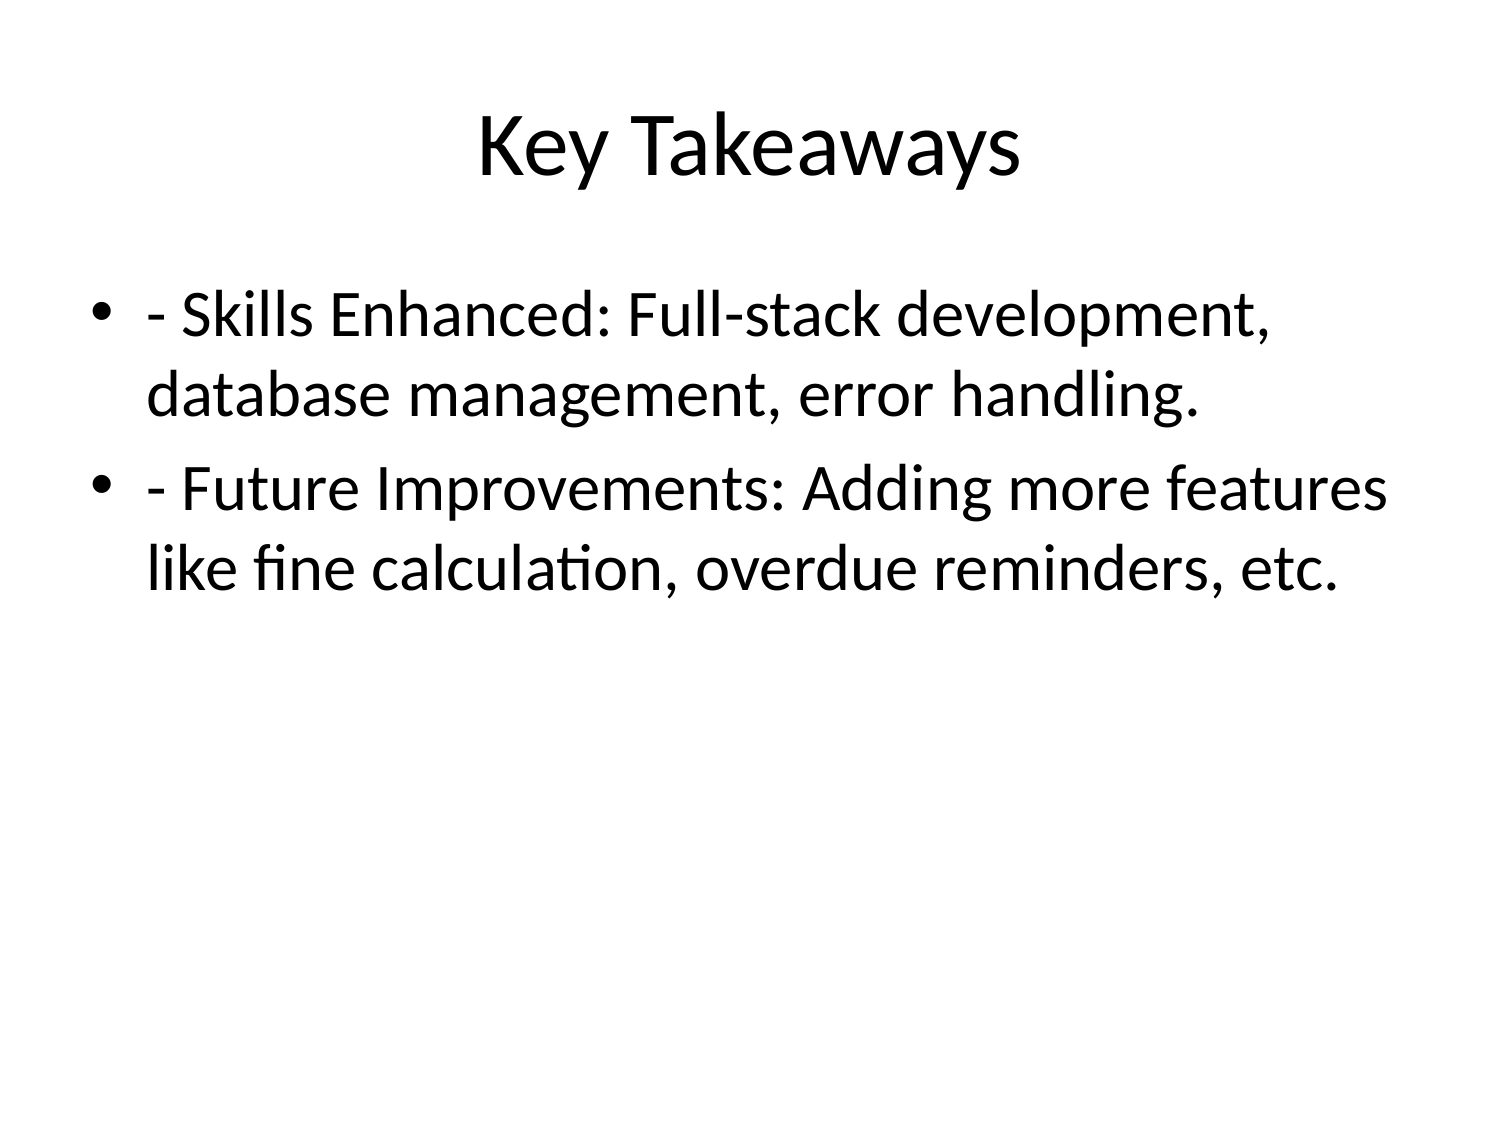

# Key Takeaways
- Skills Enhanced: Full-stack development, database management, error handling.
- Future Improvements: Adding more features like fine calculation, overdue reminders, etc.